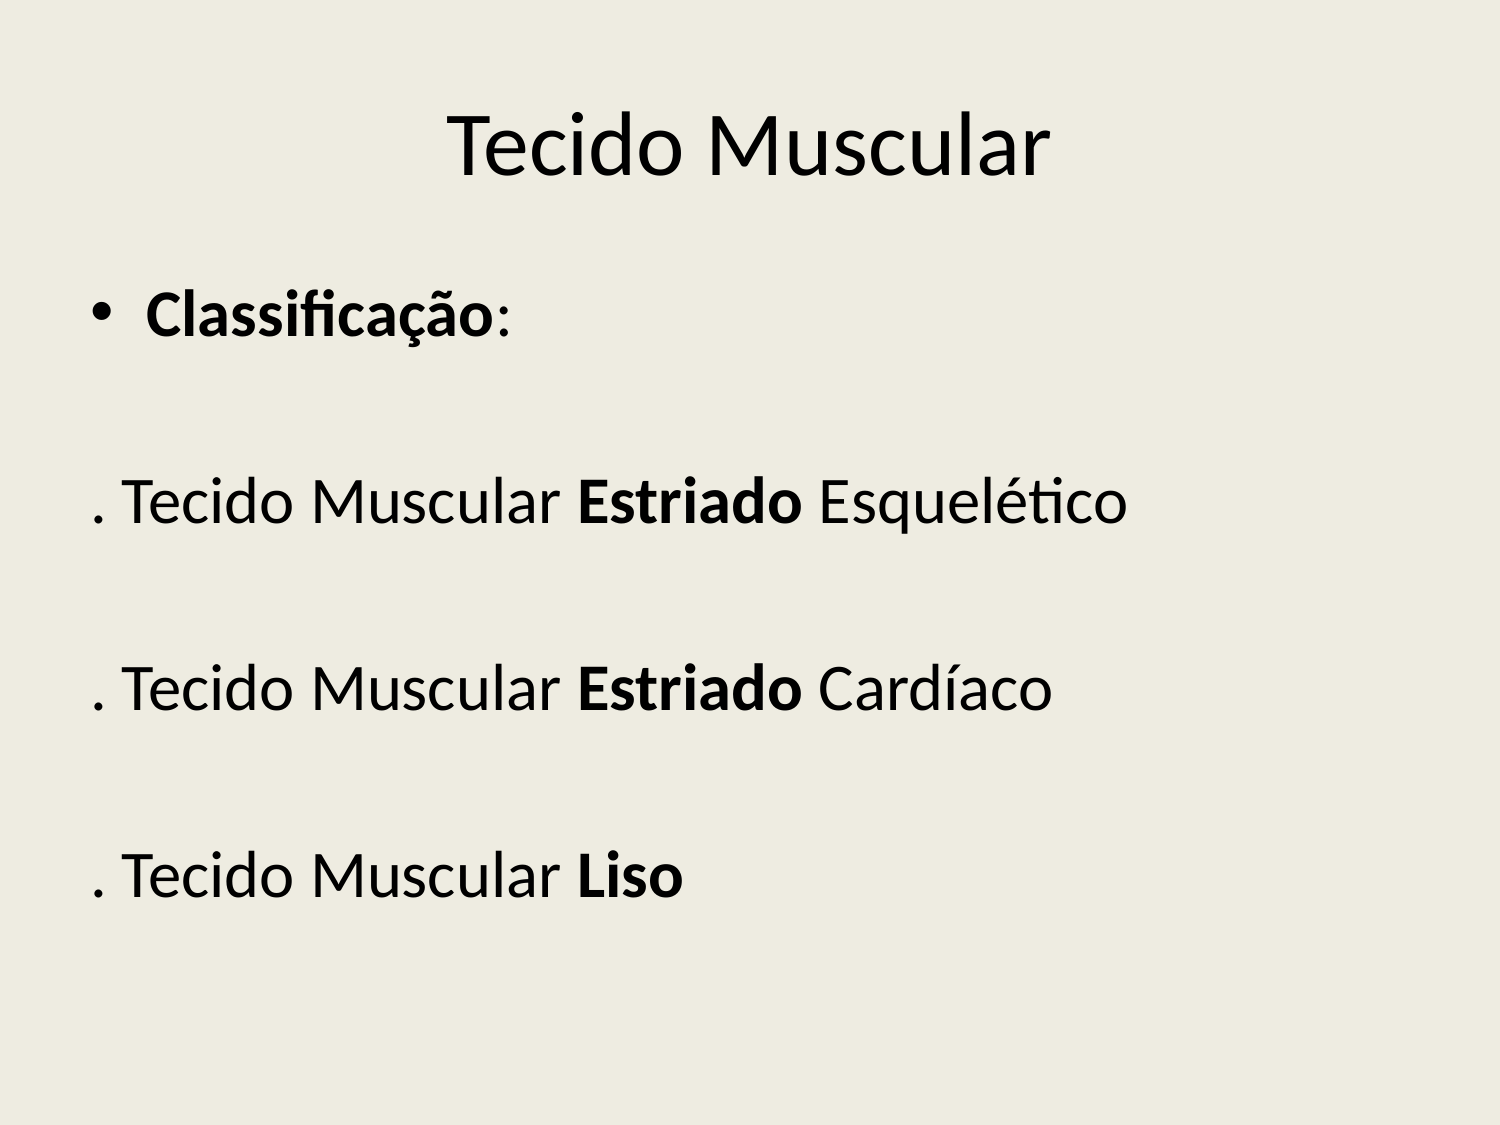

# Tecido Muscular
Classificação:

. Tecido Muscular Estriado Esquelético

. Tecido Muscular Estriado Cardíaco

. Tecido Muscular Liso